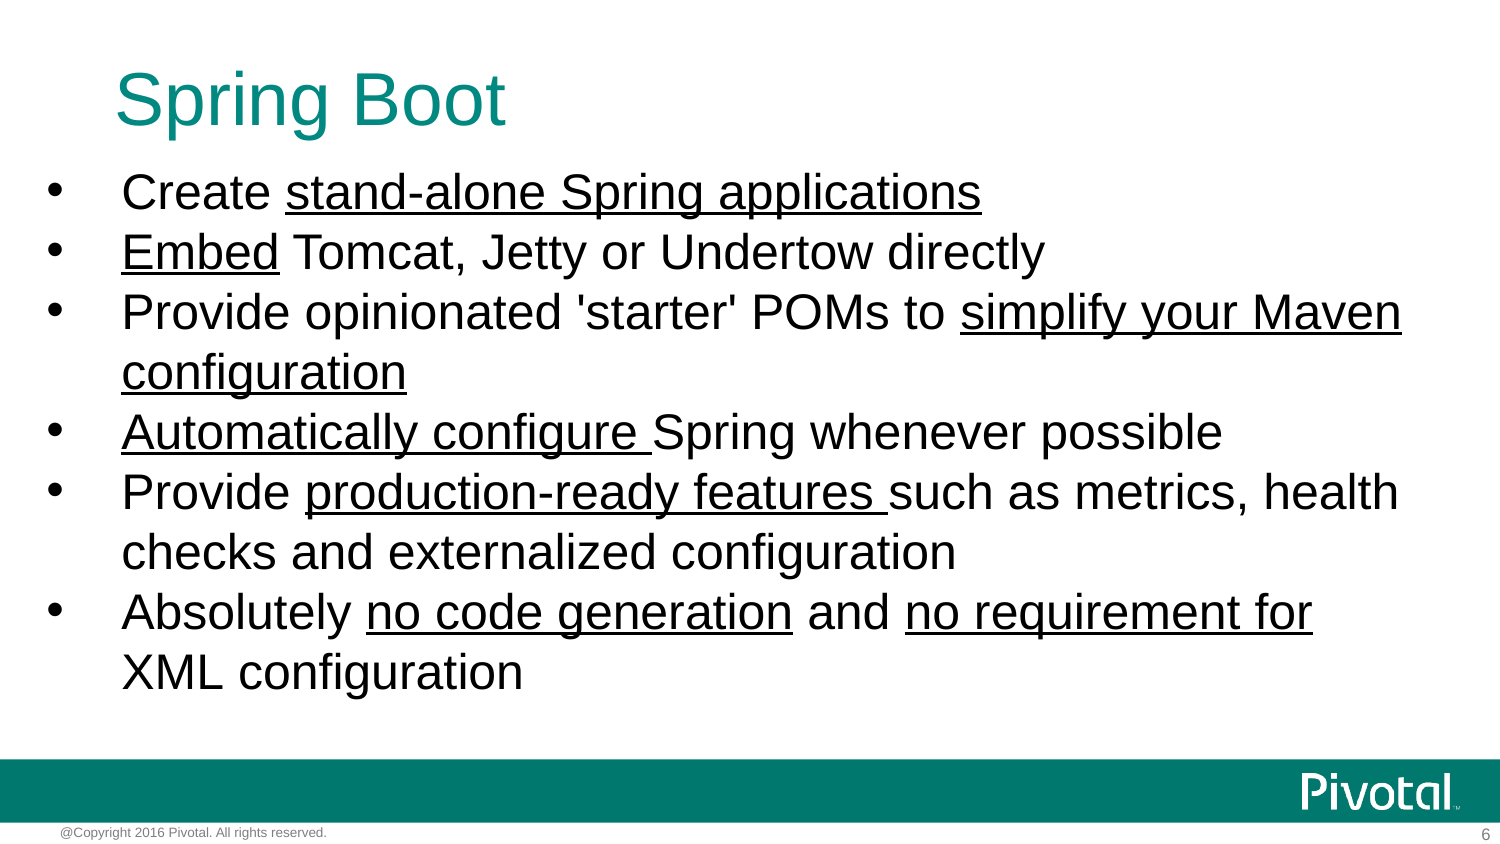

# Spring Boot
Create stand-alone Spring applications
Embed Tomcat, Jetty or Undertow directly
Provide opinionated 'starter' POMs to simplify your Maven configuration
Automatically configure Spring whenever possible
Provide production-ready features such as metrics, health checks and externalized configuration
Absolutely no code generation and no requirement for XML configuration